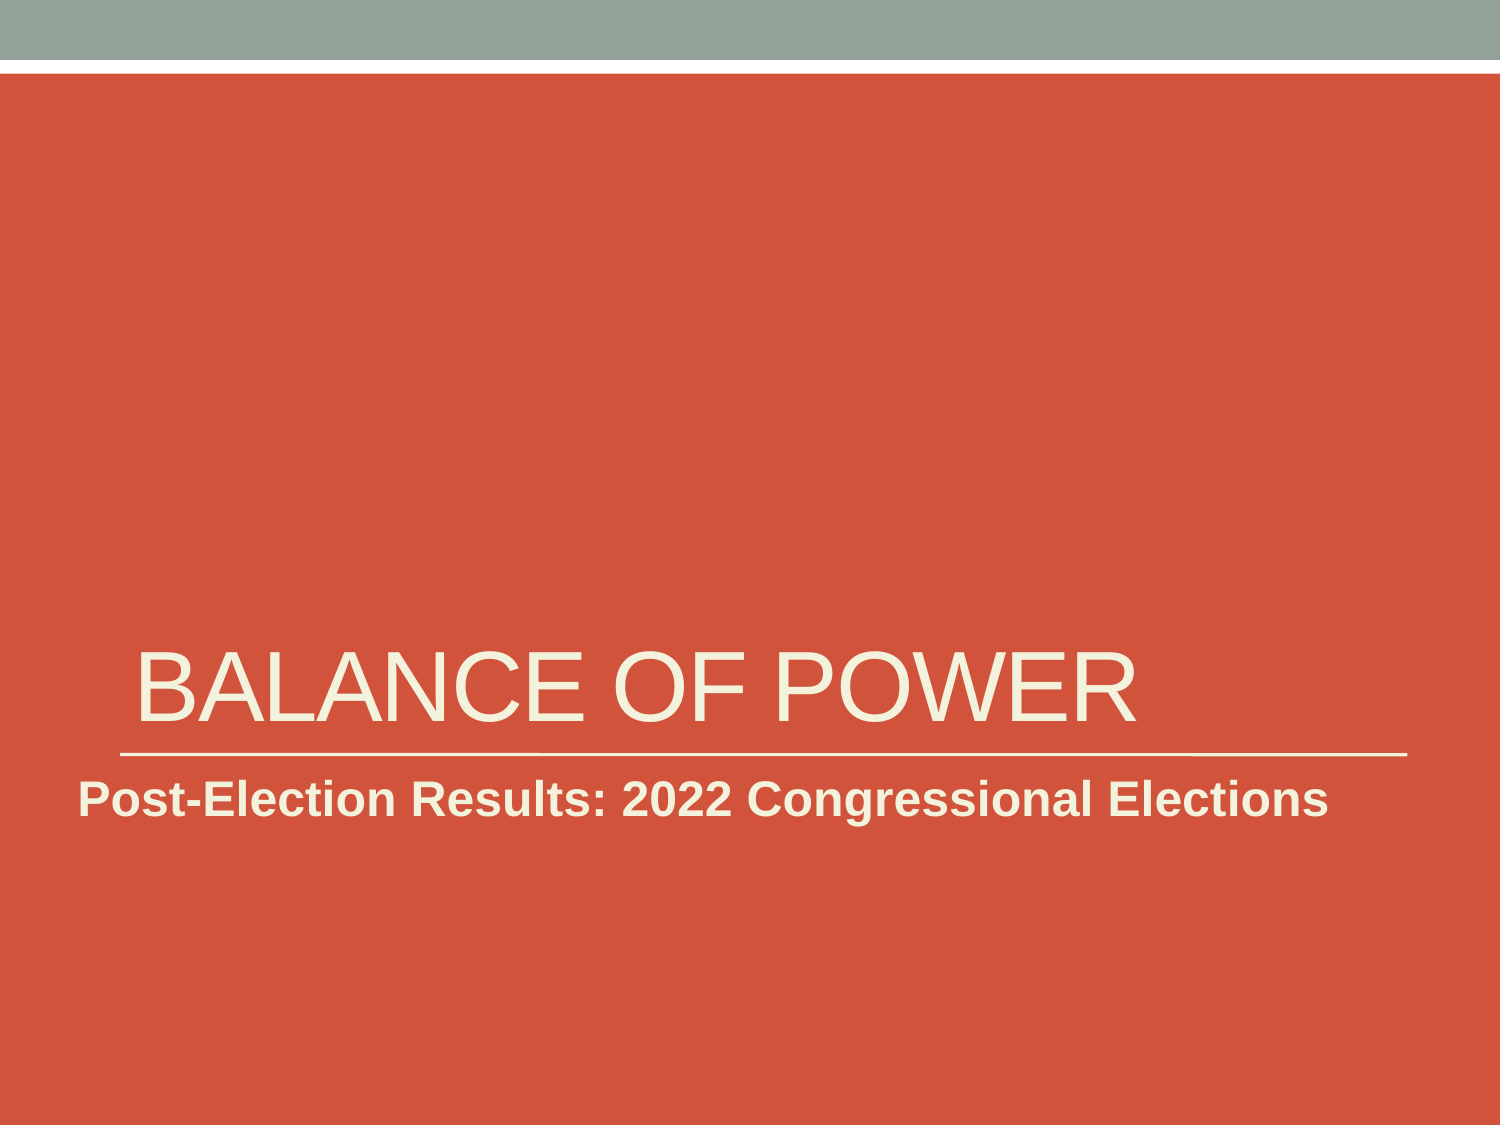

# Balance of Power
Post-Election Results: 2022 Congressional Elections